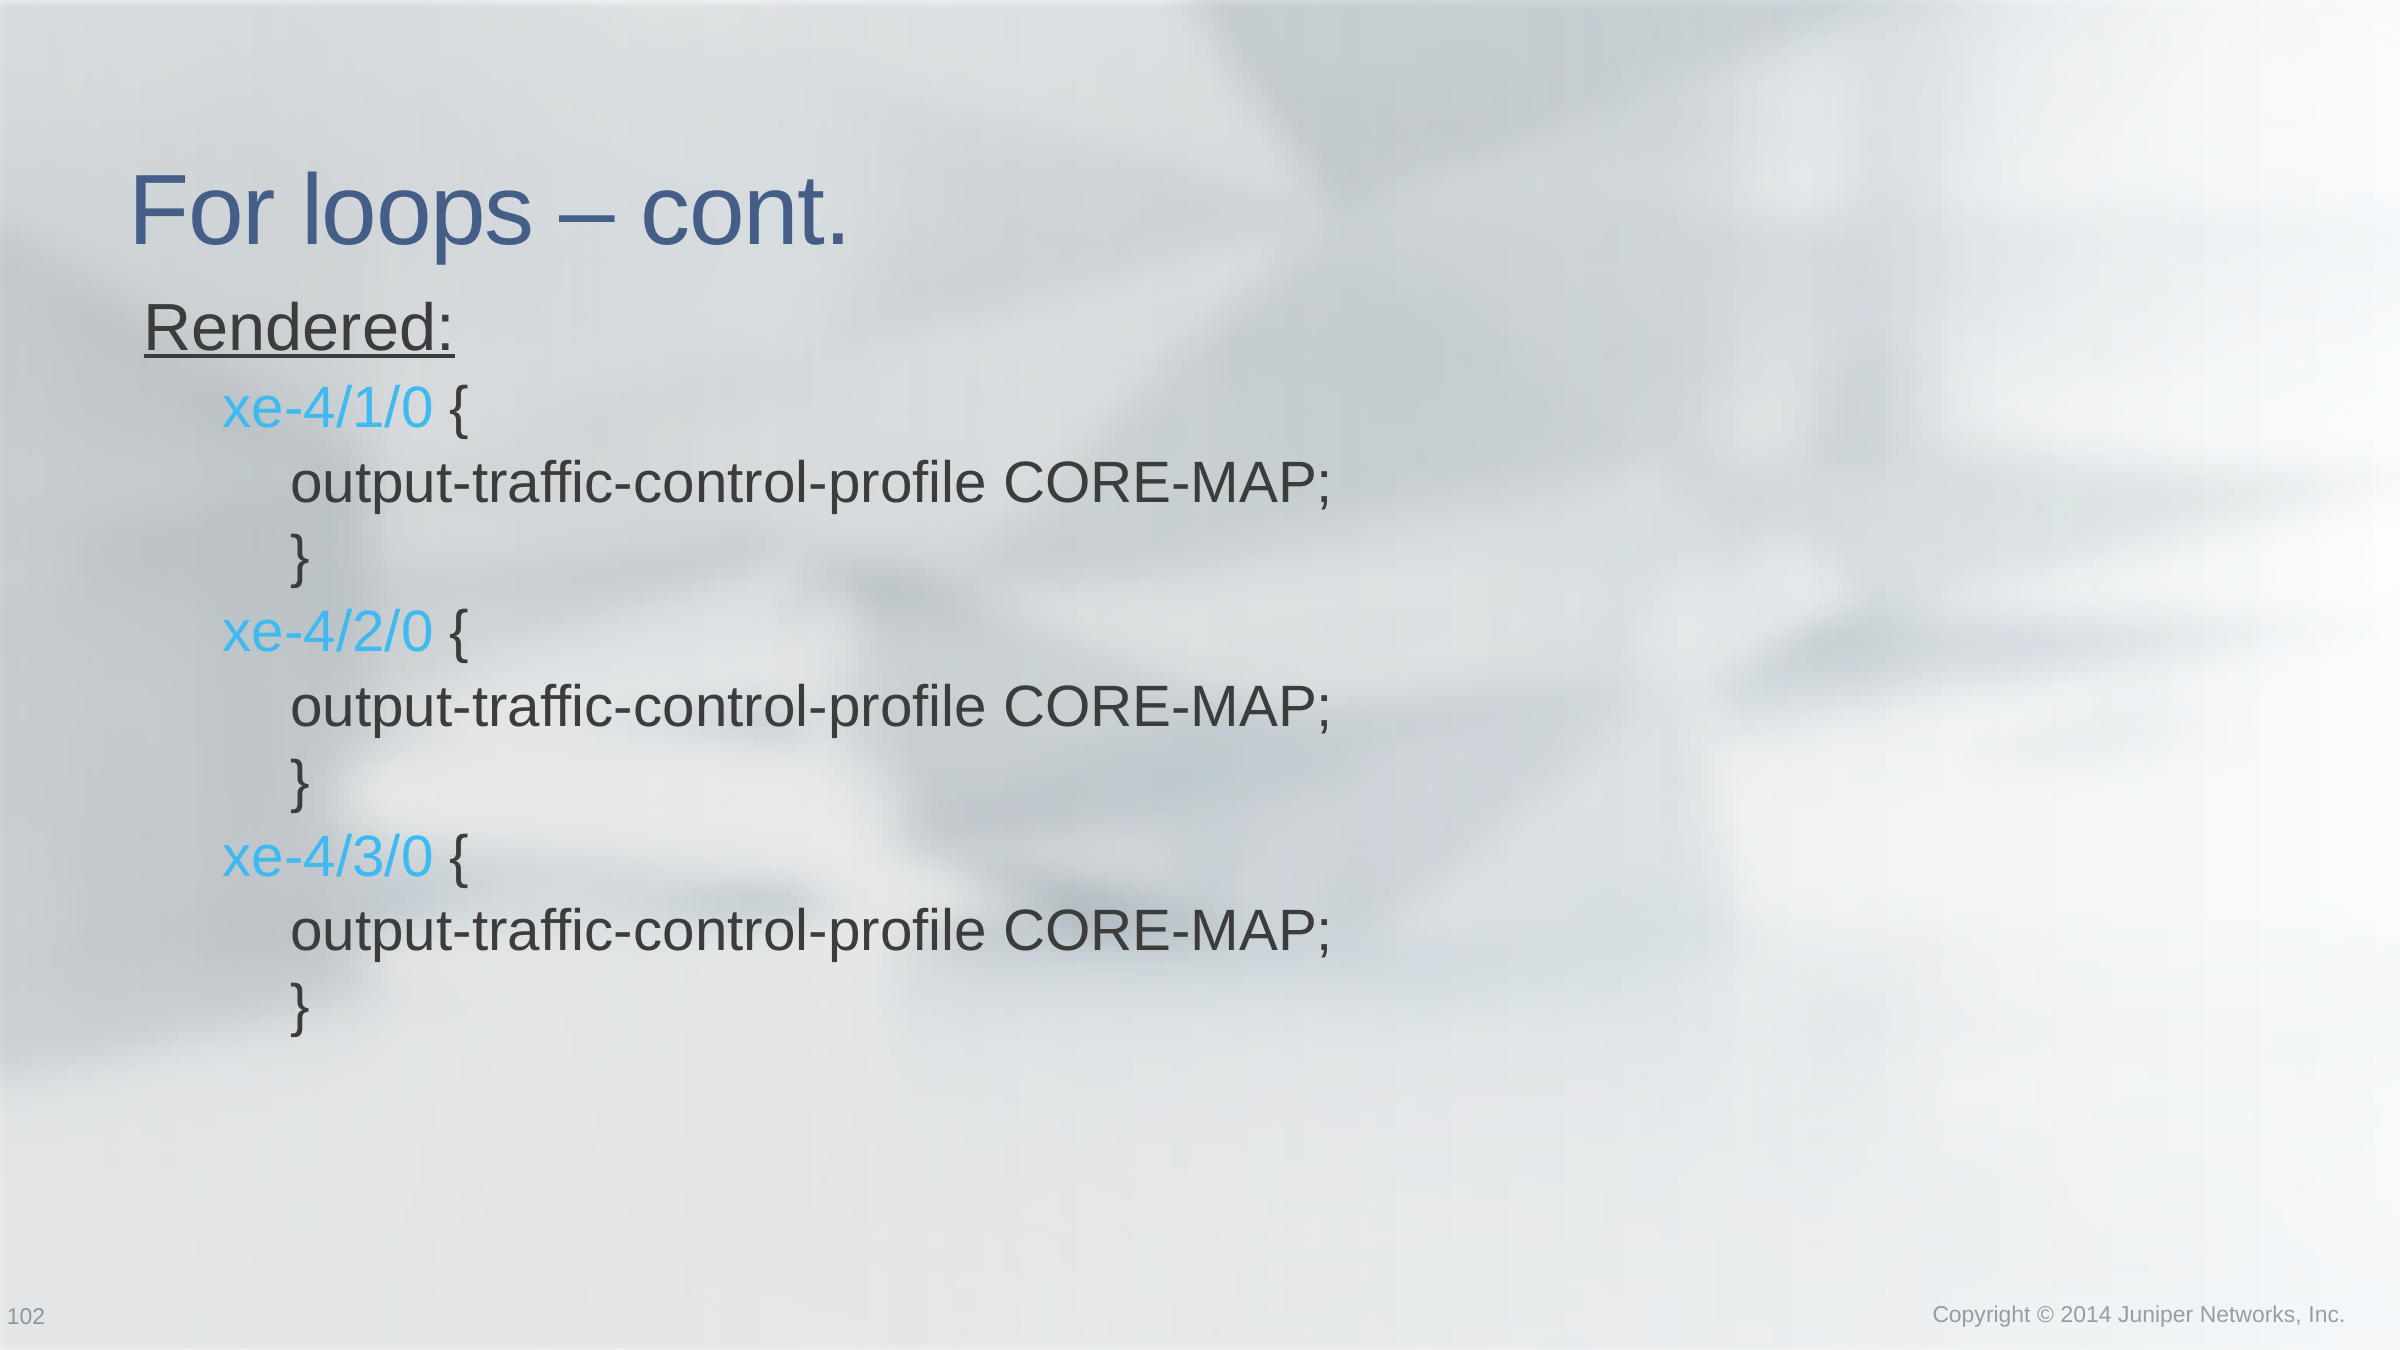

# For loops – cont.
Rendered:
xe-4/1/0 {
output-traffic-control-profile CORE-MAP;
}
xe-4/2/0 {
output-traffic-control-profile CORE-MAP;
}
xe-4/3/0 {
output-traffic-control-profile CORE-MAP;
}